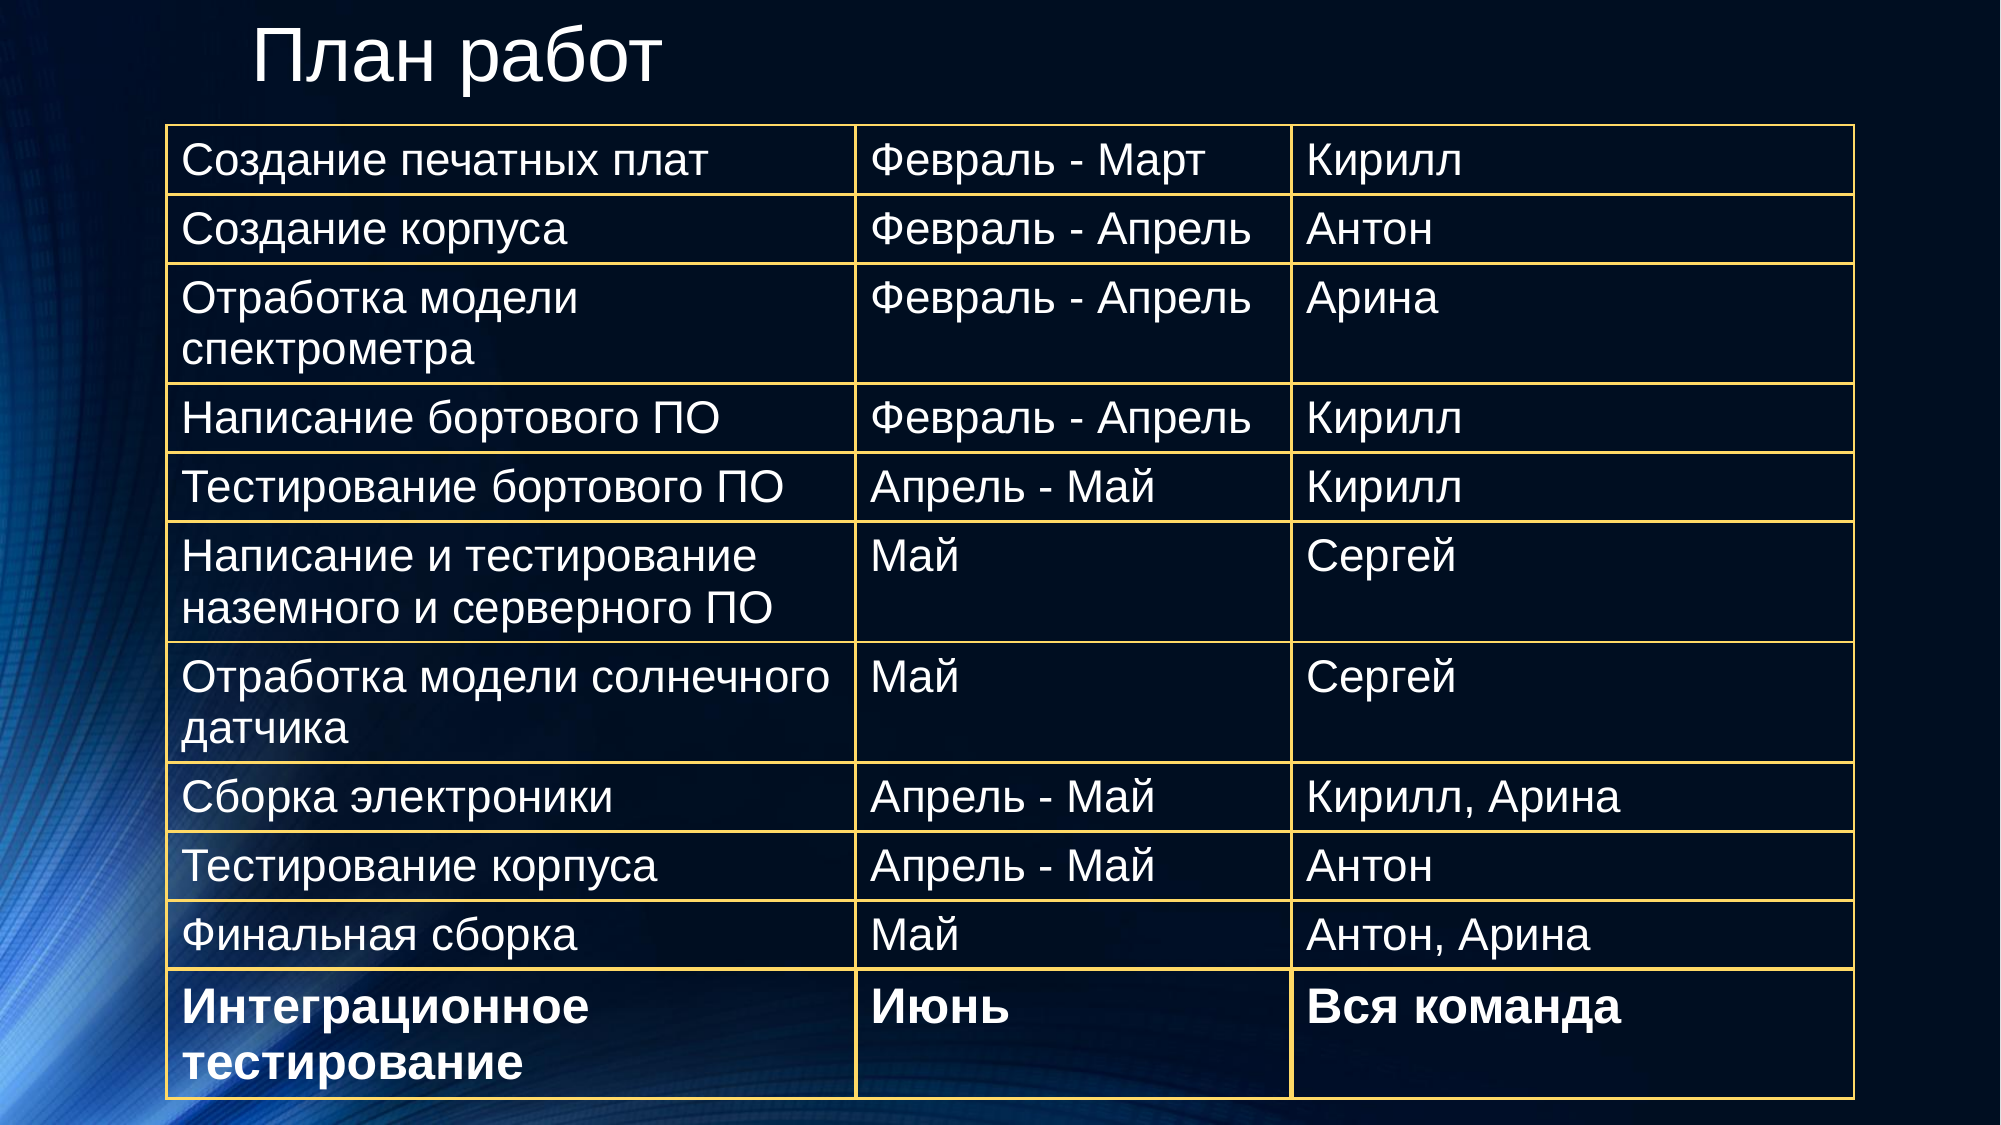

# План работ
| Создание печатных плат | Февраль - Март | Кирилл |
| --- | --- | --- |
| Создание корпуса | Февраль - Апрель | Антон |
| Отработка модели спектрометра | Февраль - Апрель | Арина |
| Написание бортового ПО | Февраль - Апрель | Кирилл |
| Тестирование бортового ПО | Апрель - Май | Кирилл |
| Написание и тестирование наземного и серверного ПО | Май | Сергей |
| Отработка модели солнечного датчика | Май | Сергей |
| Сборка электроники | Апрель - Май | Кирилл, Арина |
| Тестирование корпуса | Апрель - Май | Антон |
| Финальная сборка | Май | Антон, Арина |
| Интеграционное тестирование | Июнь | Вся команда |